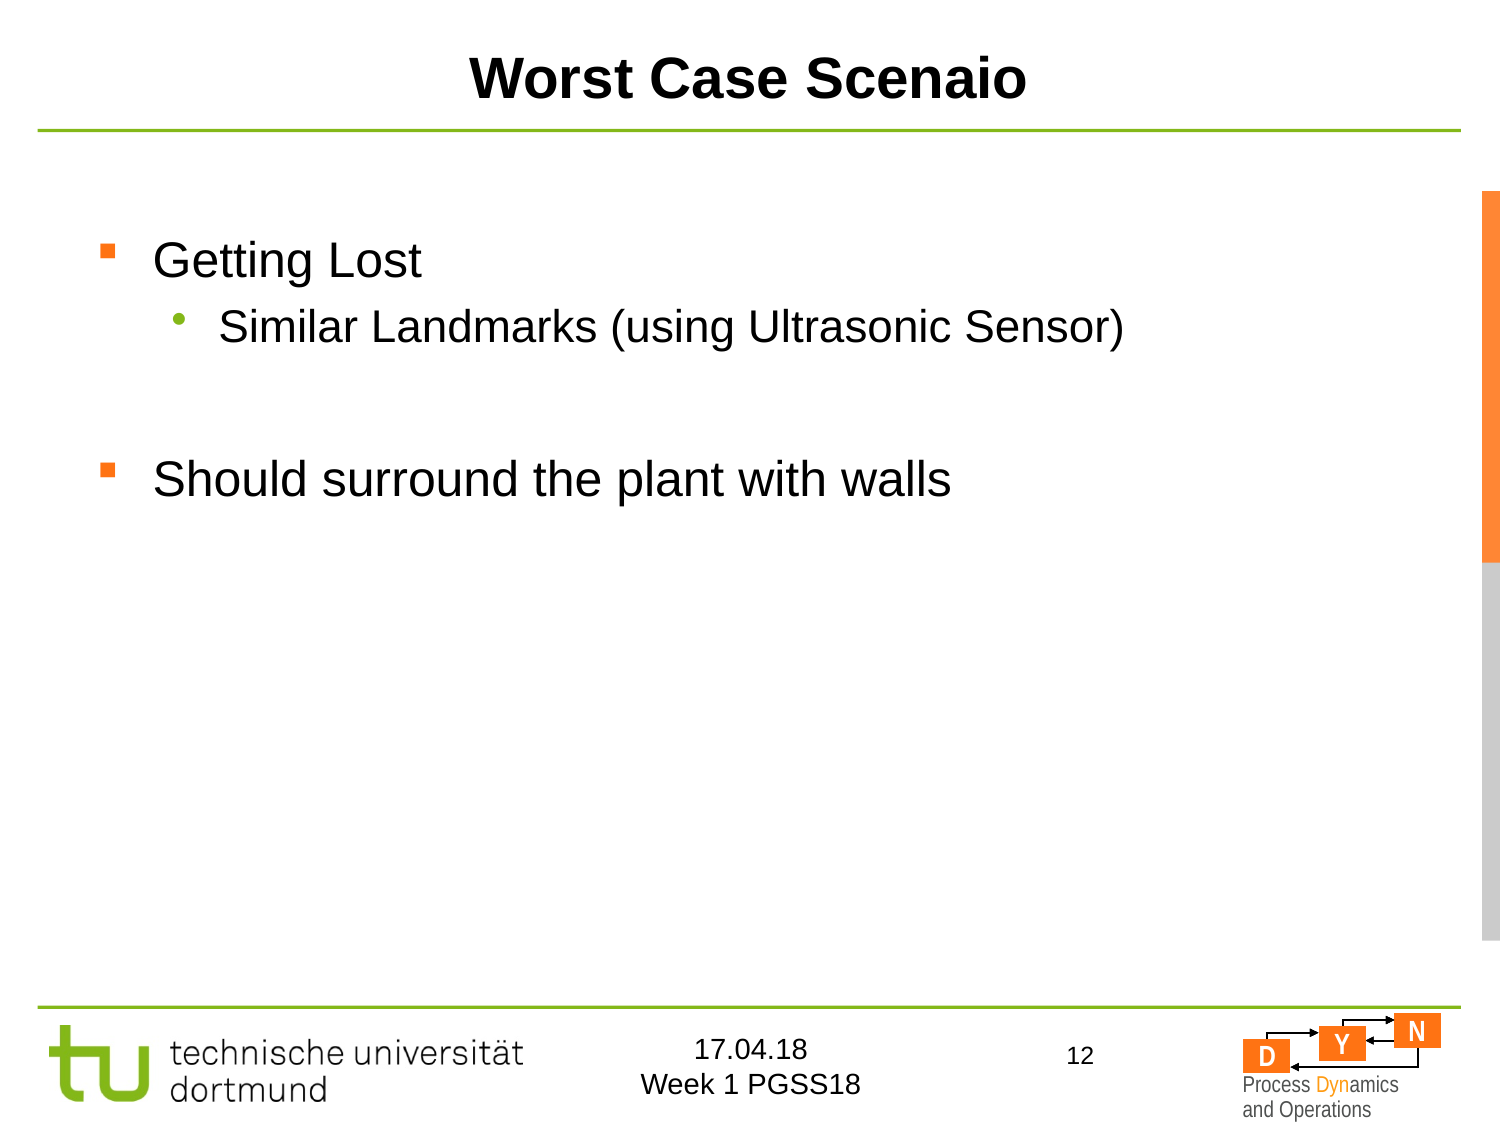

# Worst Case Scenaio
Getting Lost
Similar Landmarks (using Ultrasonic Sensor)

Should surround the plant with walls
12